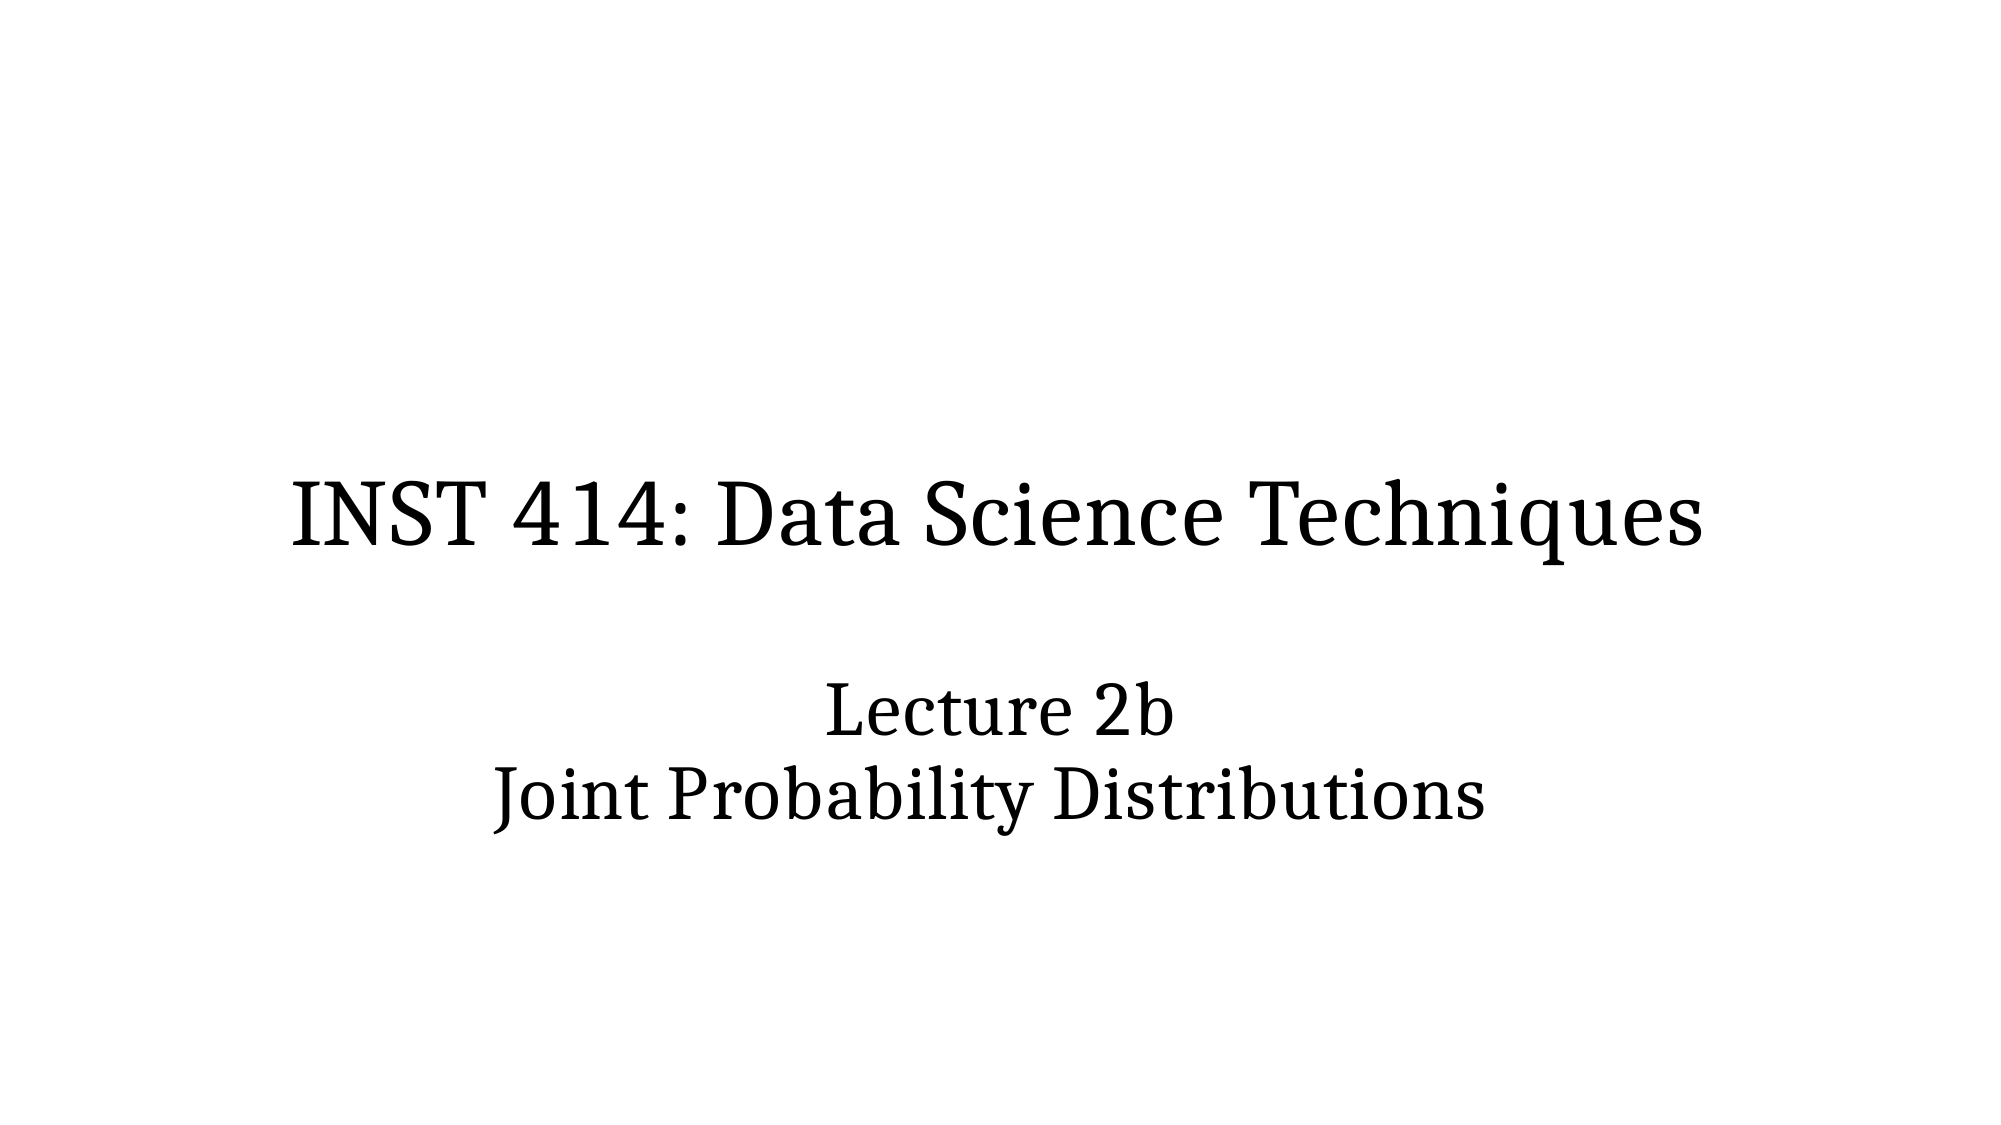

# INST 414: Data Science Techniques Lecture 2b Joint Probability Distributions